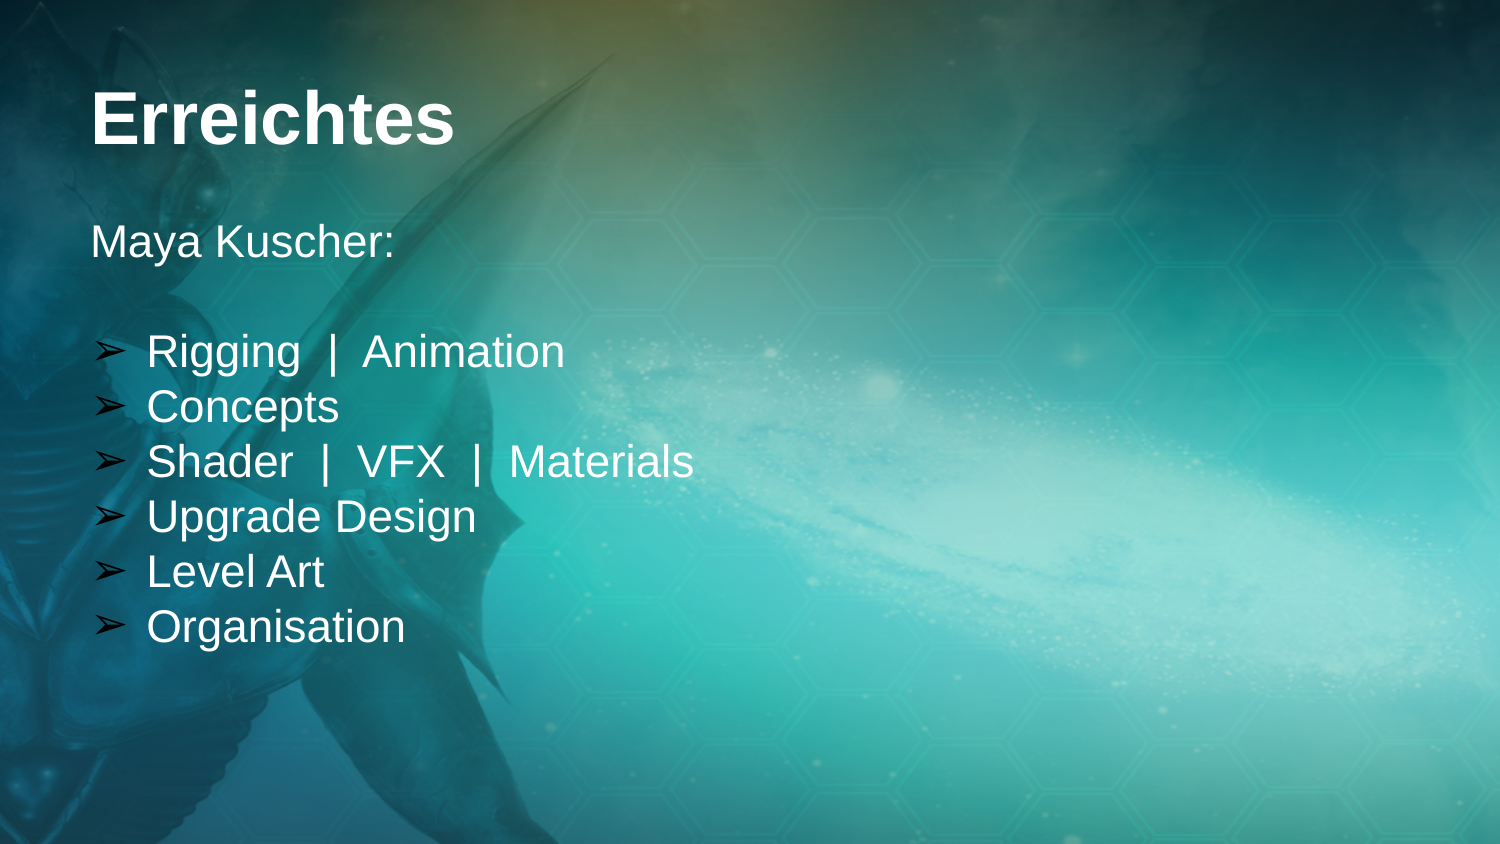

# Erreichtes
Maya Kuscher:

Rigging  |  Animation
Concepts
Shader  |  VFX  |  Materials
Upgrade Design
Level Art
Organisation